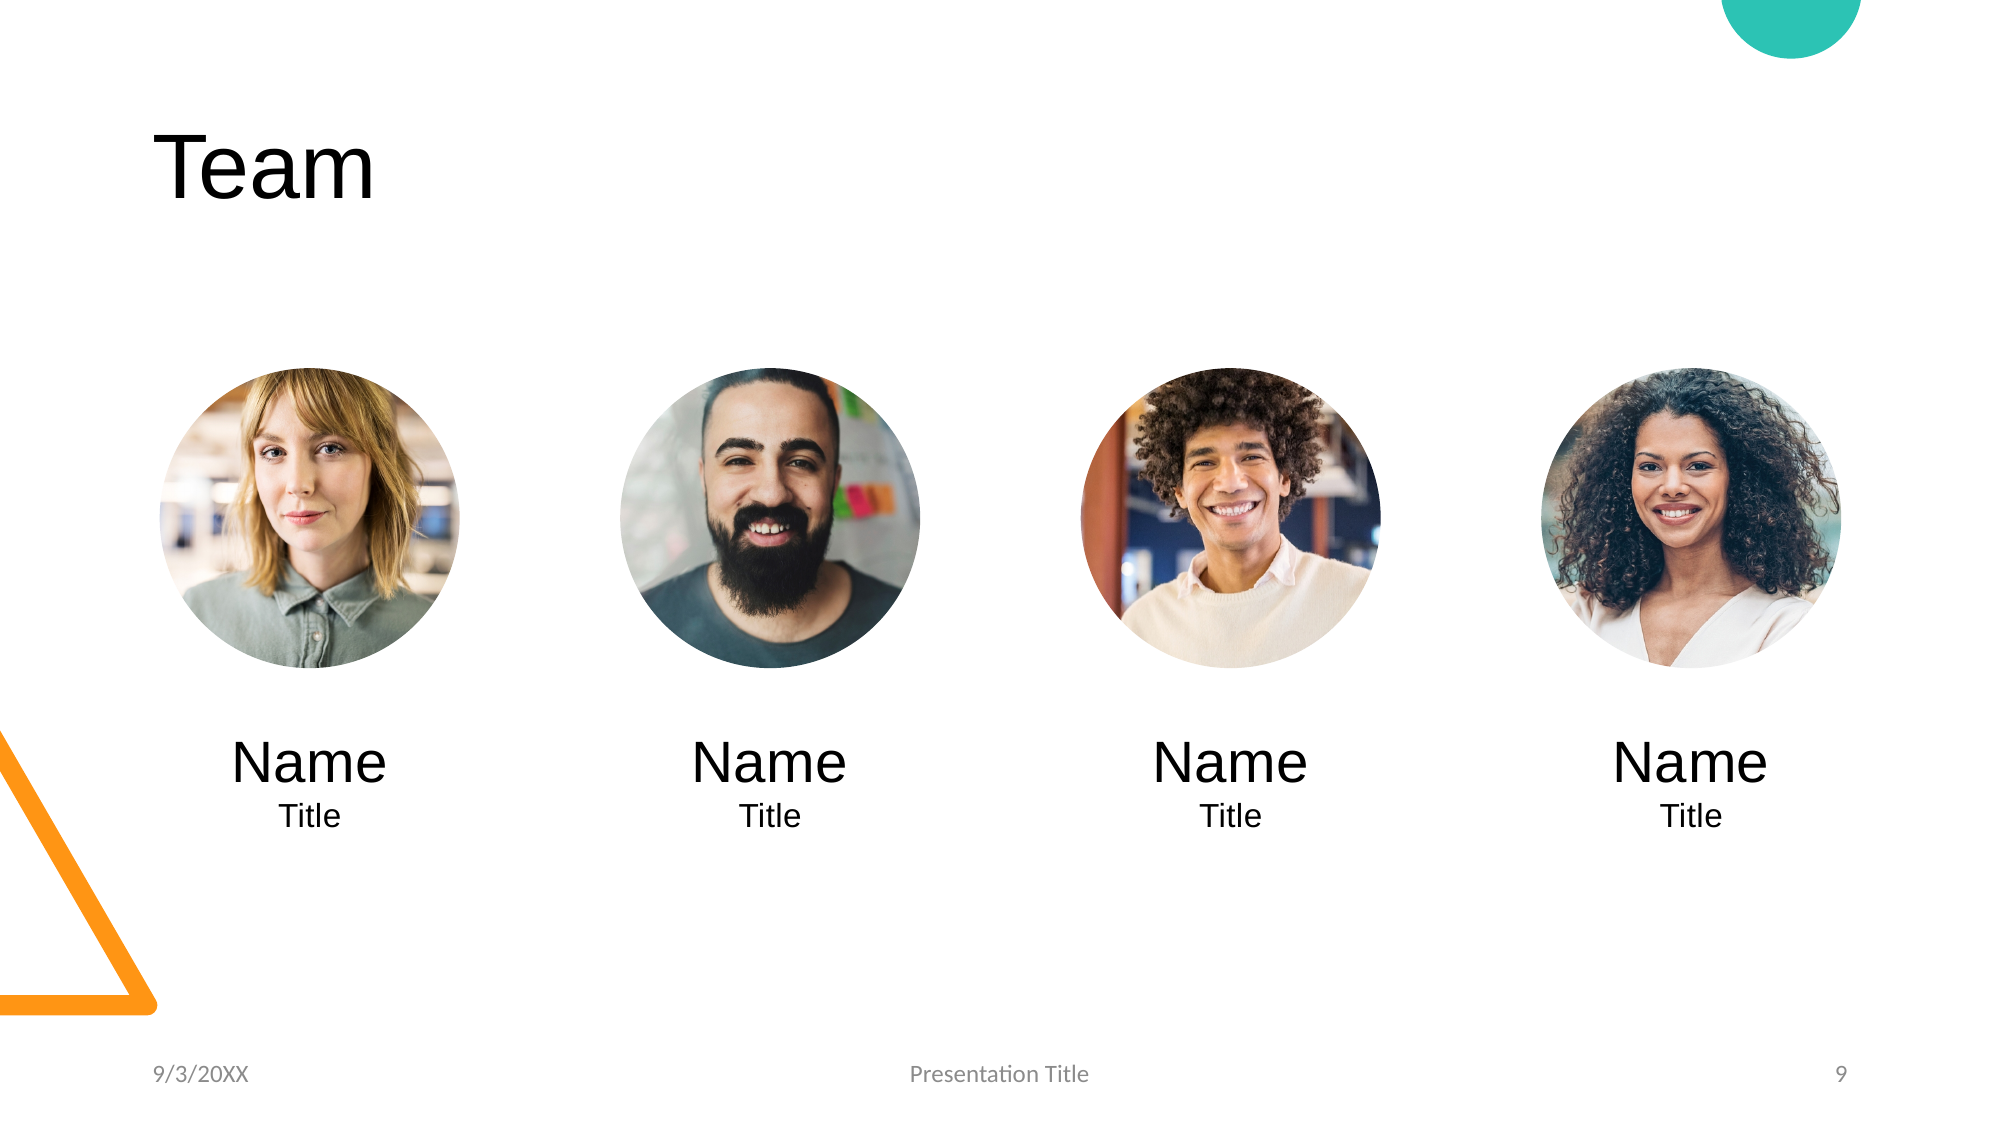

# Team
Name
Title
Name
Title
Name
Title
Name
Title
9/3/20XX
Presentation Title
9